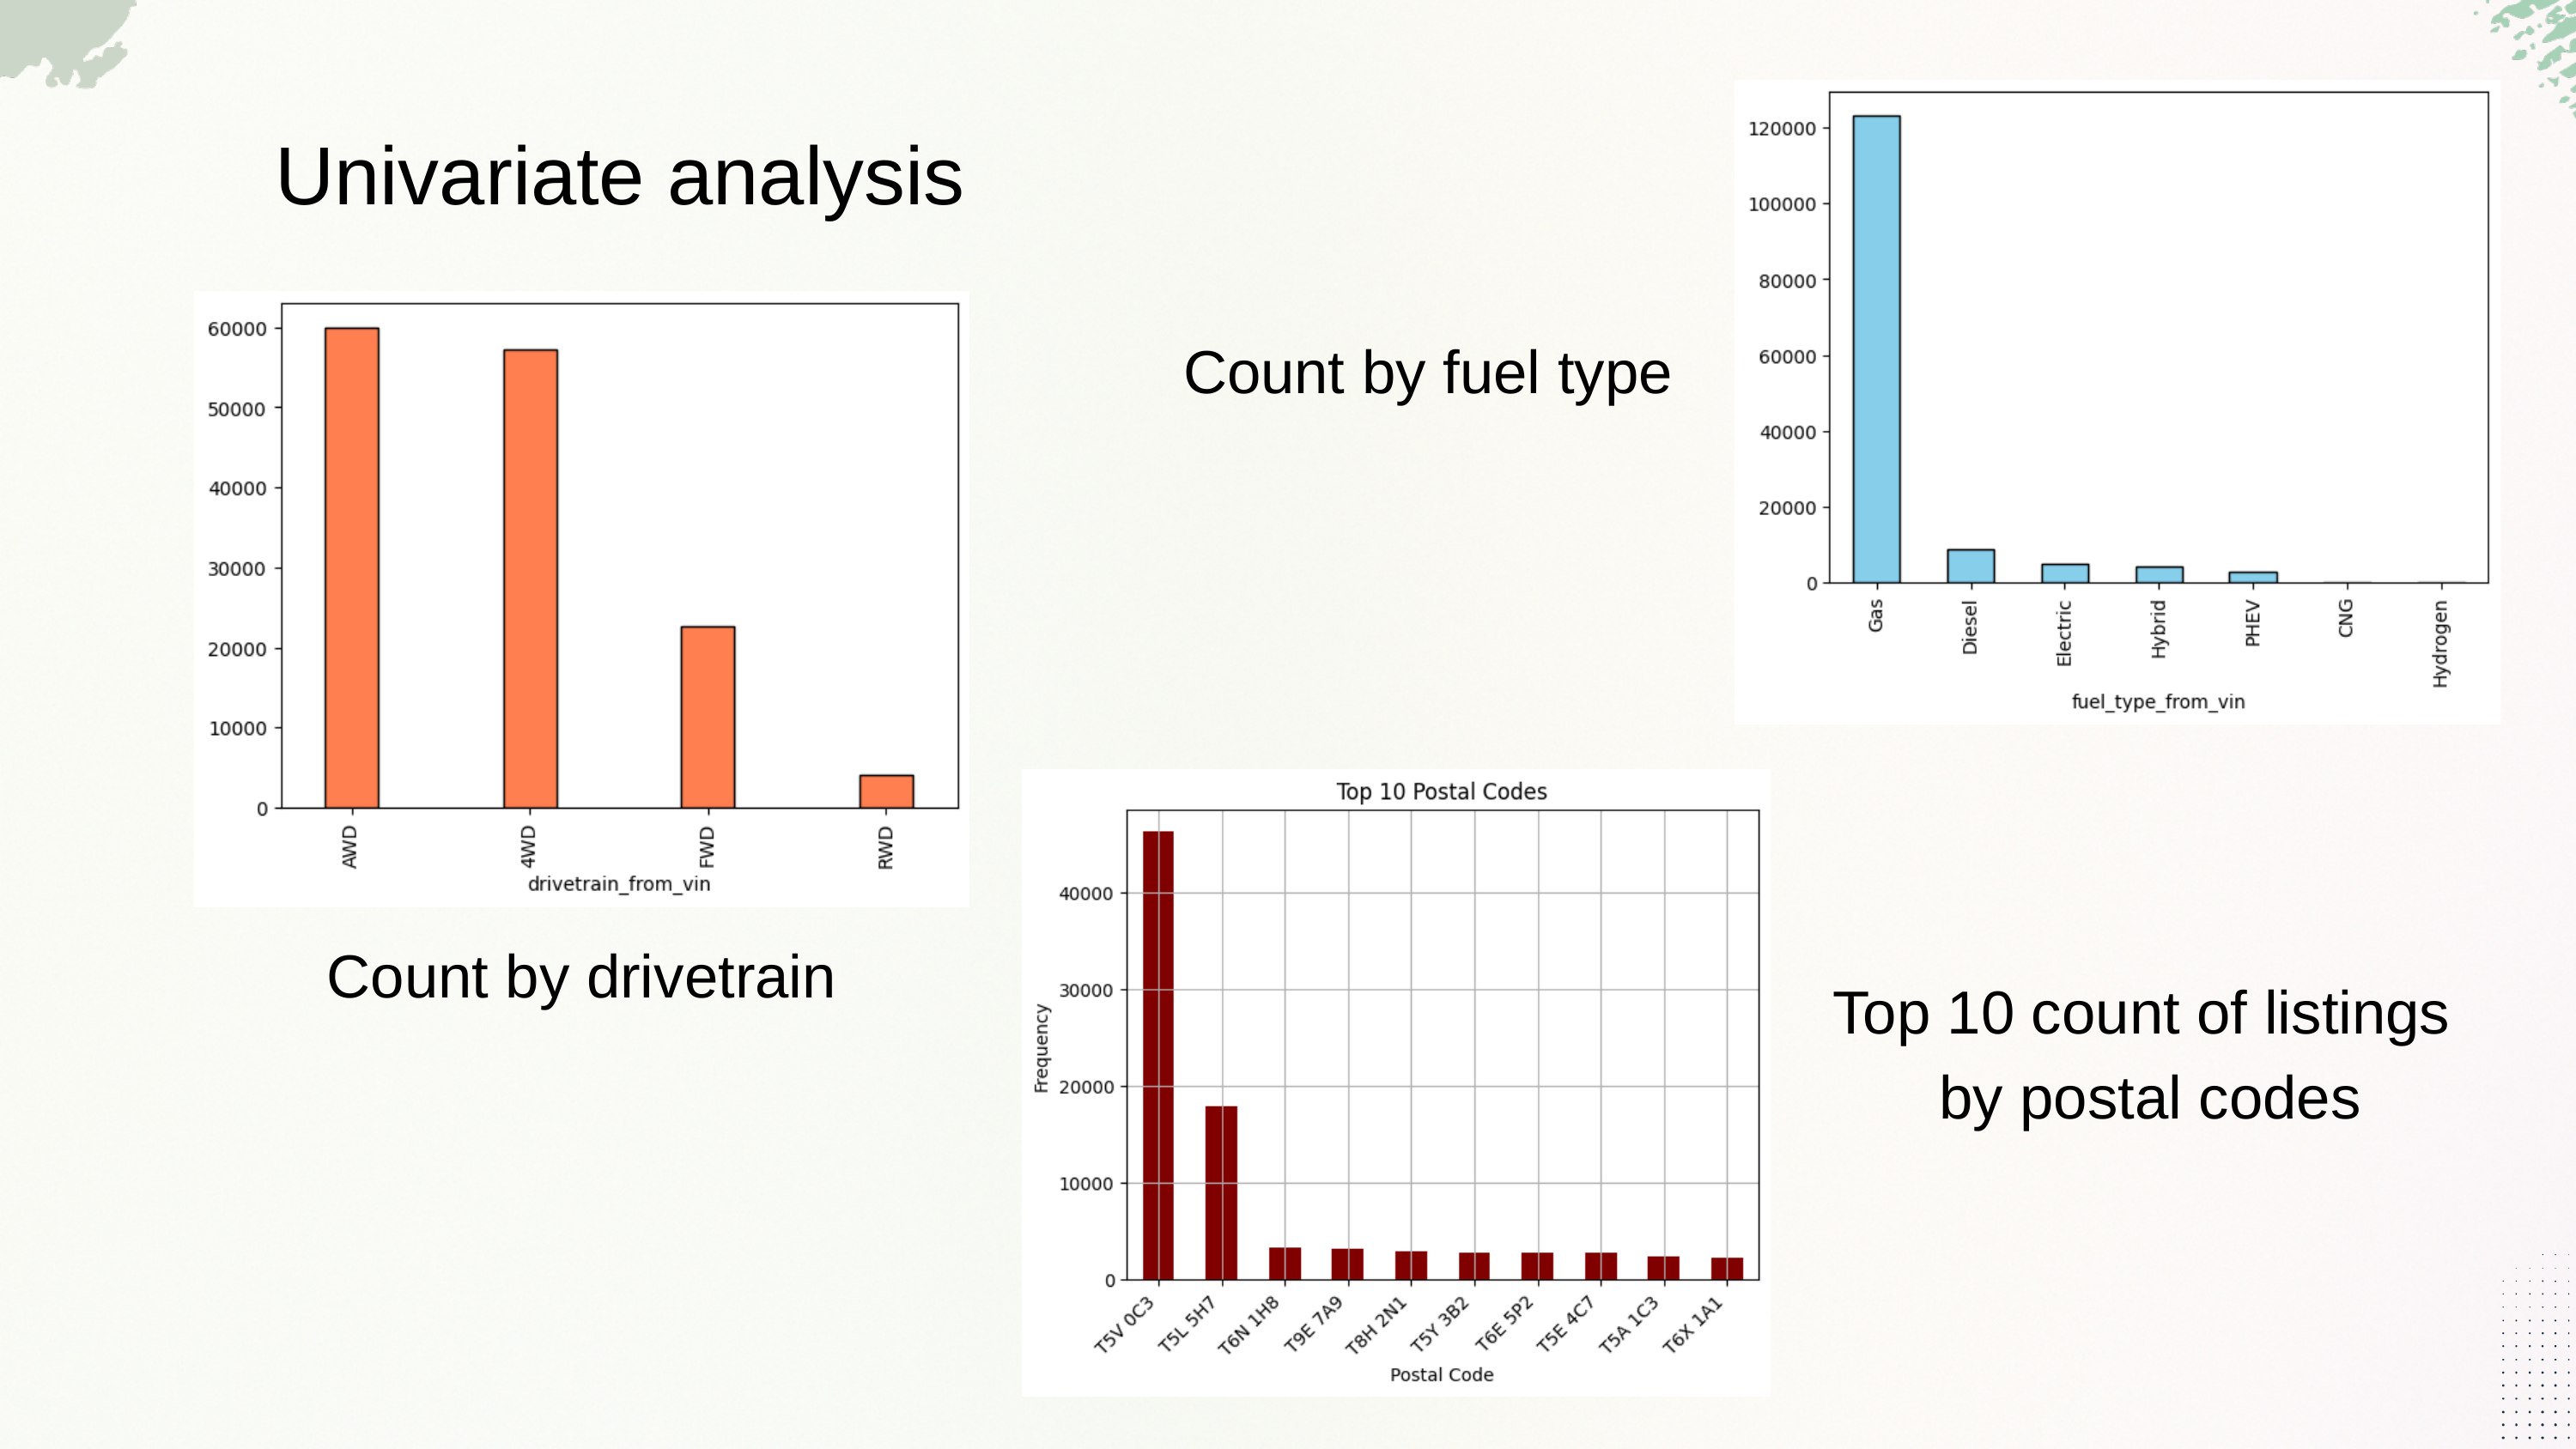

Univariate analysis

Count by fuel type

Count by drivetrain
Top 10 count of listings
by postal codes